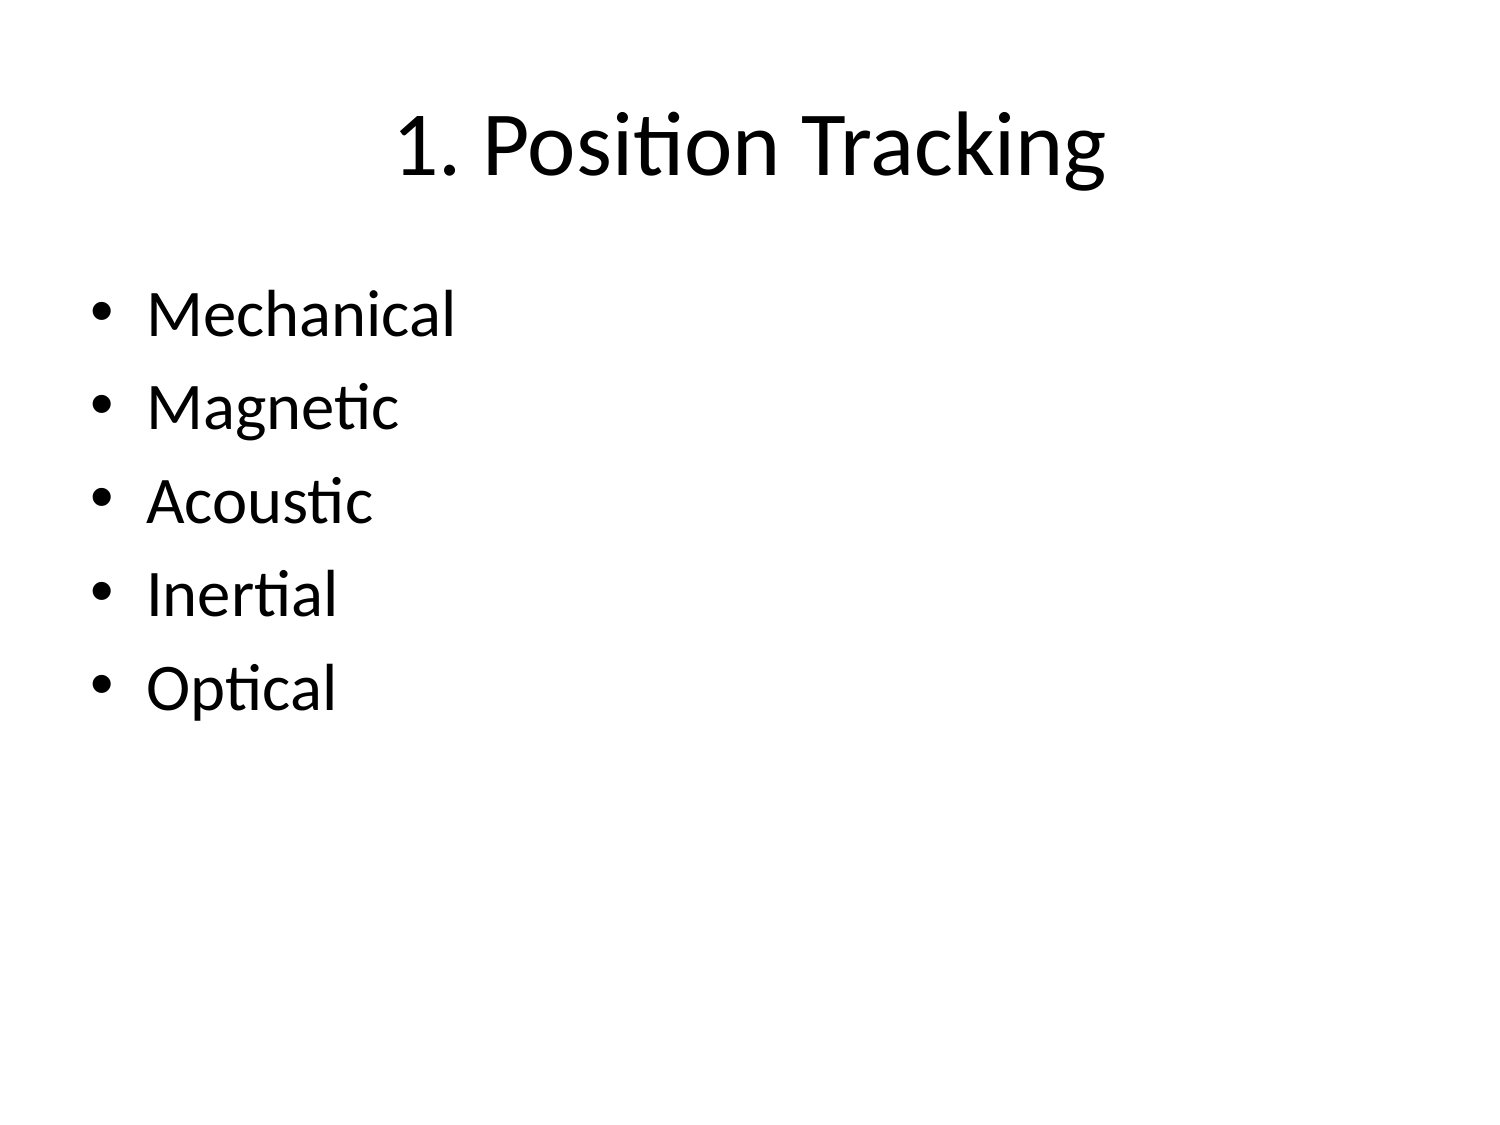

# 1. Position Tracking
Mechanical
Magnetic
Acoustic
Inertial
Optical